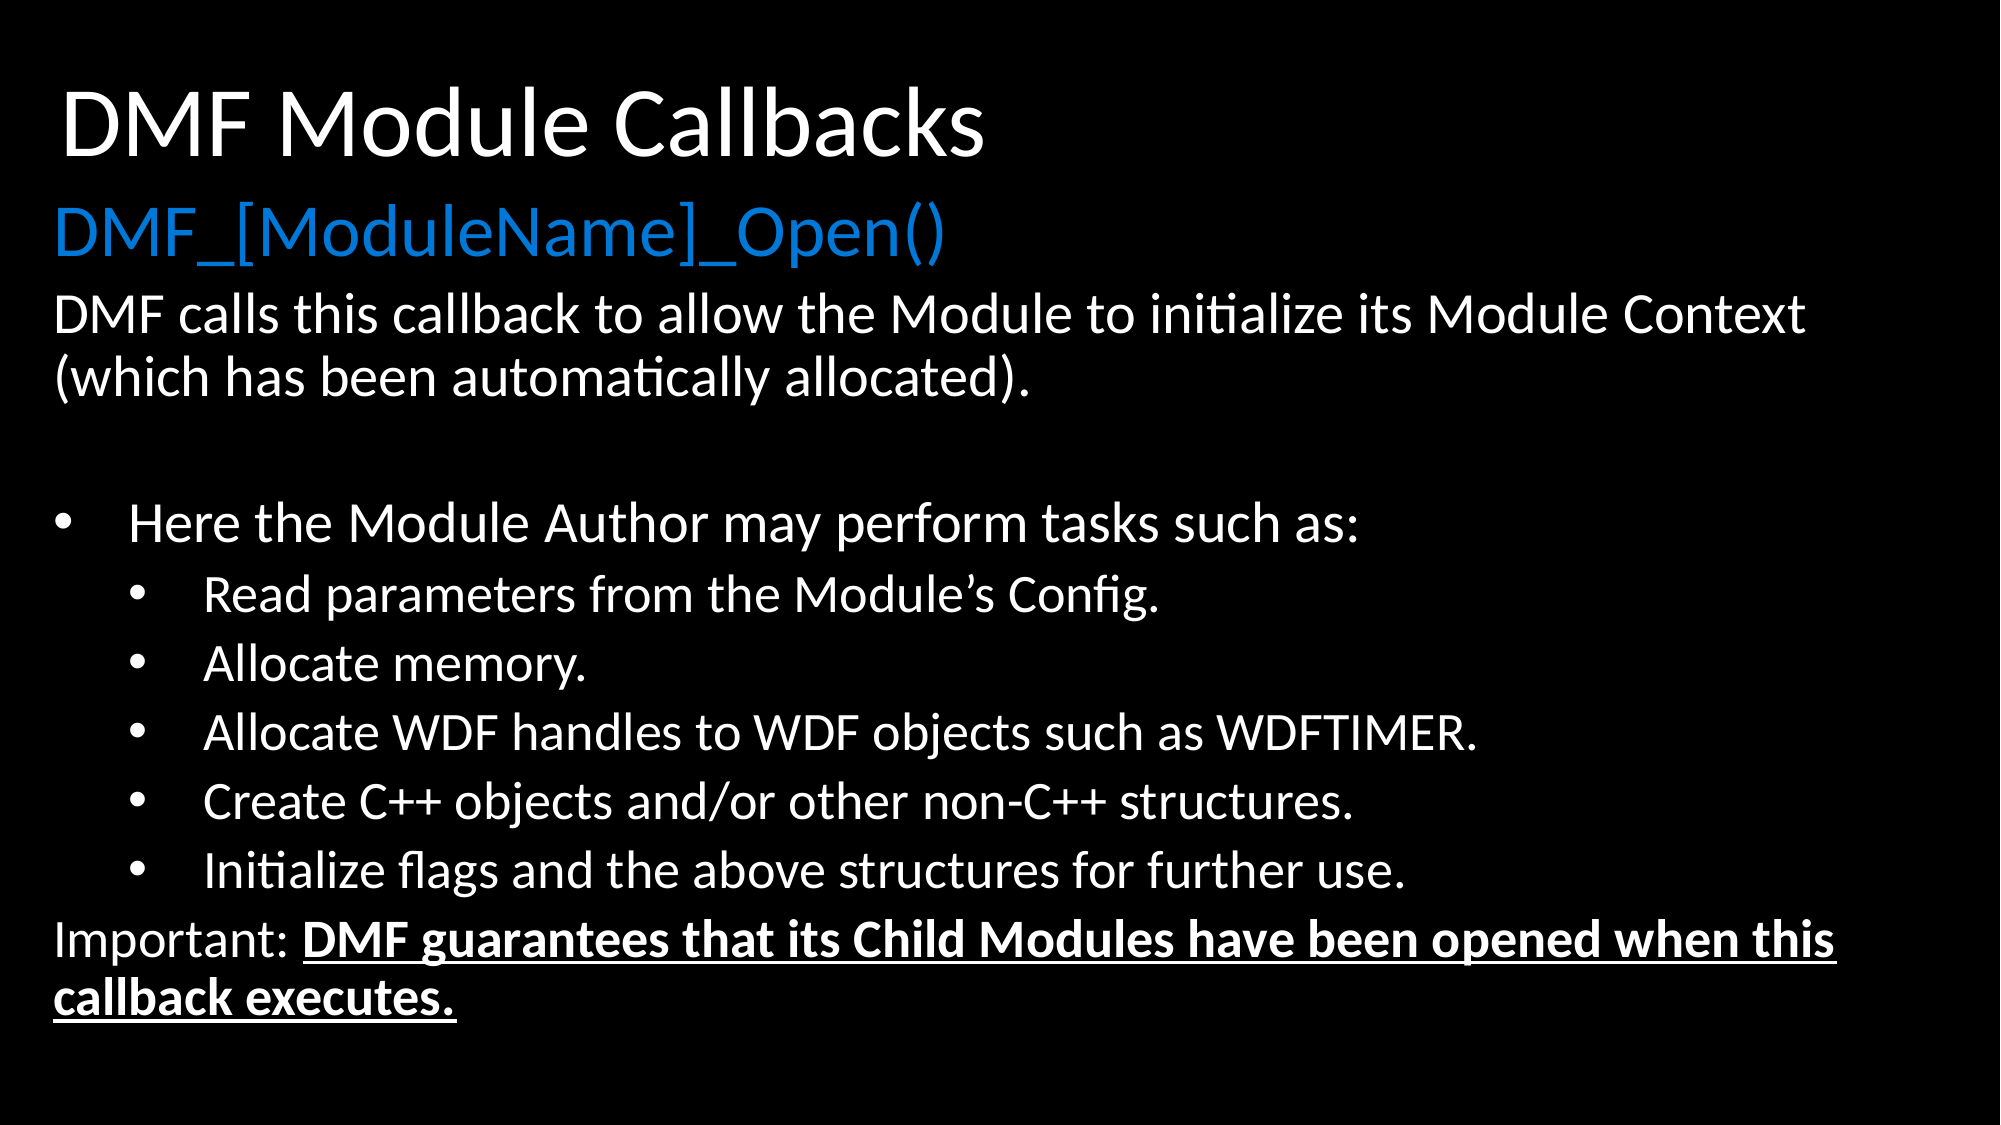

# DMF Module Callbacks
DMF_[ModuleName]_Open()
DMF calls this callback to allow the Module to initialize its Module Context (which has been automatically allocated).

Here the Module Author may perform tasks such as:
Read parameters from the Module’s Config.
Allocate memory.
Allocate WDF handles to WDF objects such as WDFTIMER.
Create C++ objects and/or other non-C++ structures.
Initialize flags and the above structures for further use.
Important: DMF guarantees that its Child Modules have been opened when this callback executes.